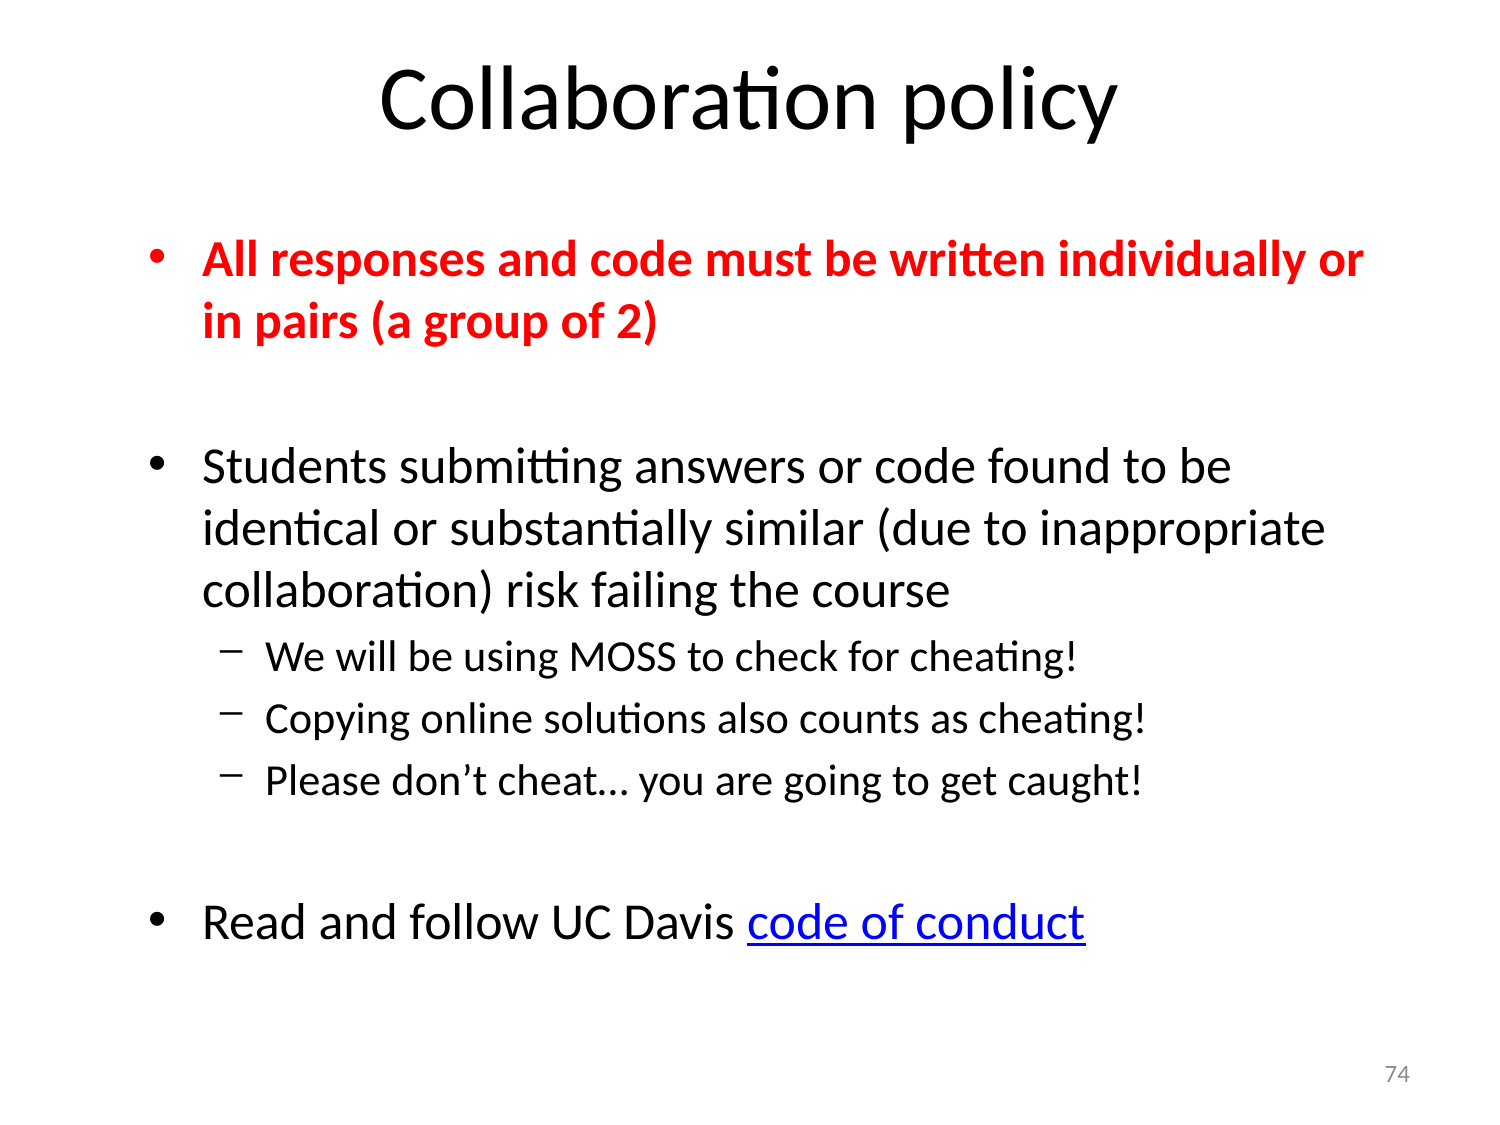

# Collaboration policy
All responses and code must be written individually or in pairs (a group of 2)

Students submitting answers or code found to be identical or substantially similar (due to inappropriate collaboration) risk failing the course
We will be using MOSS to check for cheating!
Copying online solutions also counts as cheating!
Please don’t cheat… you are going to get caught!

Read and follow UC Davis code of conduct
74